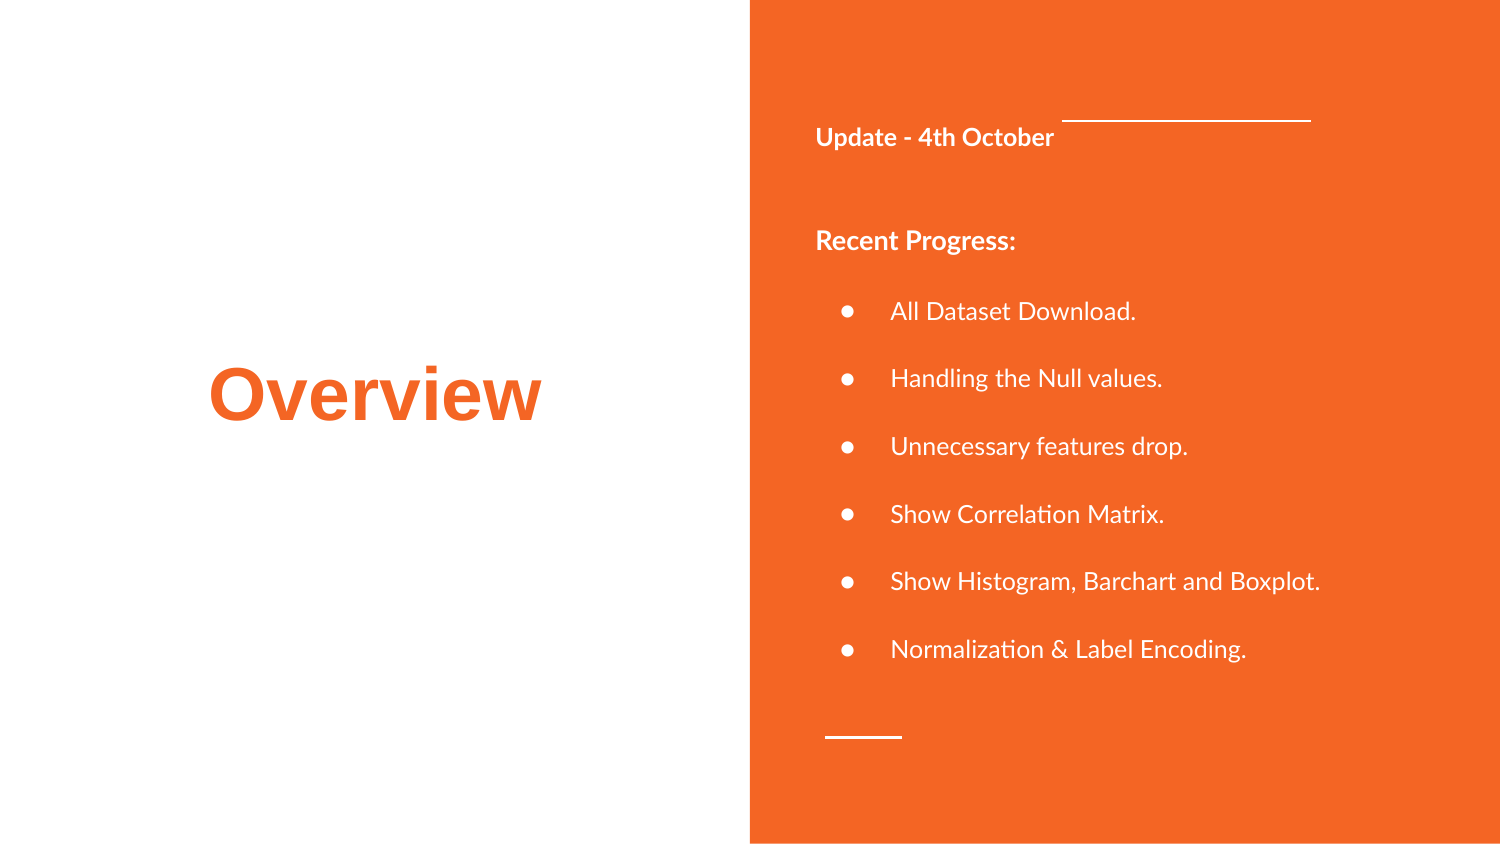

Update - 4th October

Recent Progress:

All Dataset Download.
Handling the Null values.
Unnecessary features drop.
Show Correlation Matrix.
Show Histogram, Barchart and Boxplot.
Normalization & Label Encoding.
# Overview